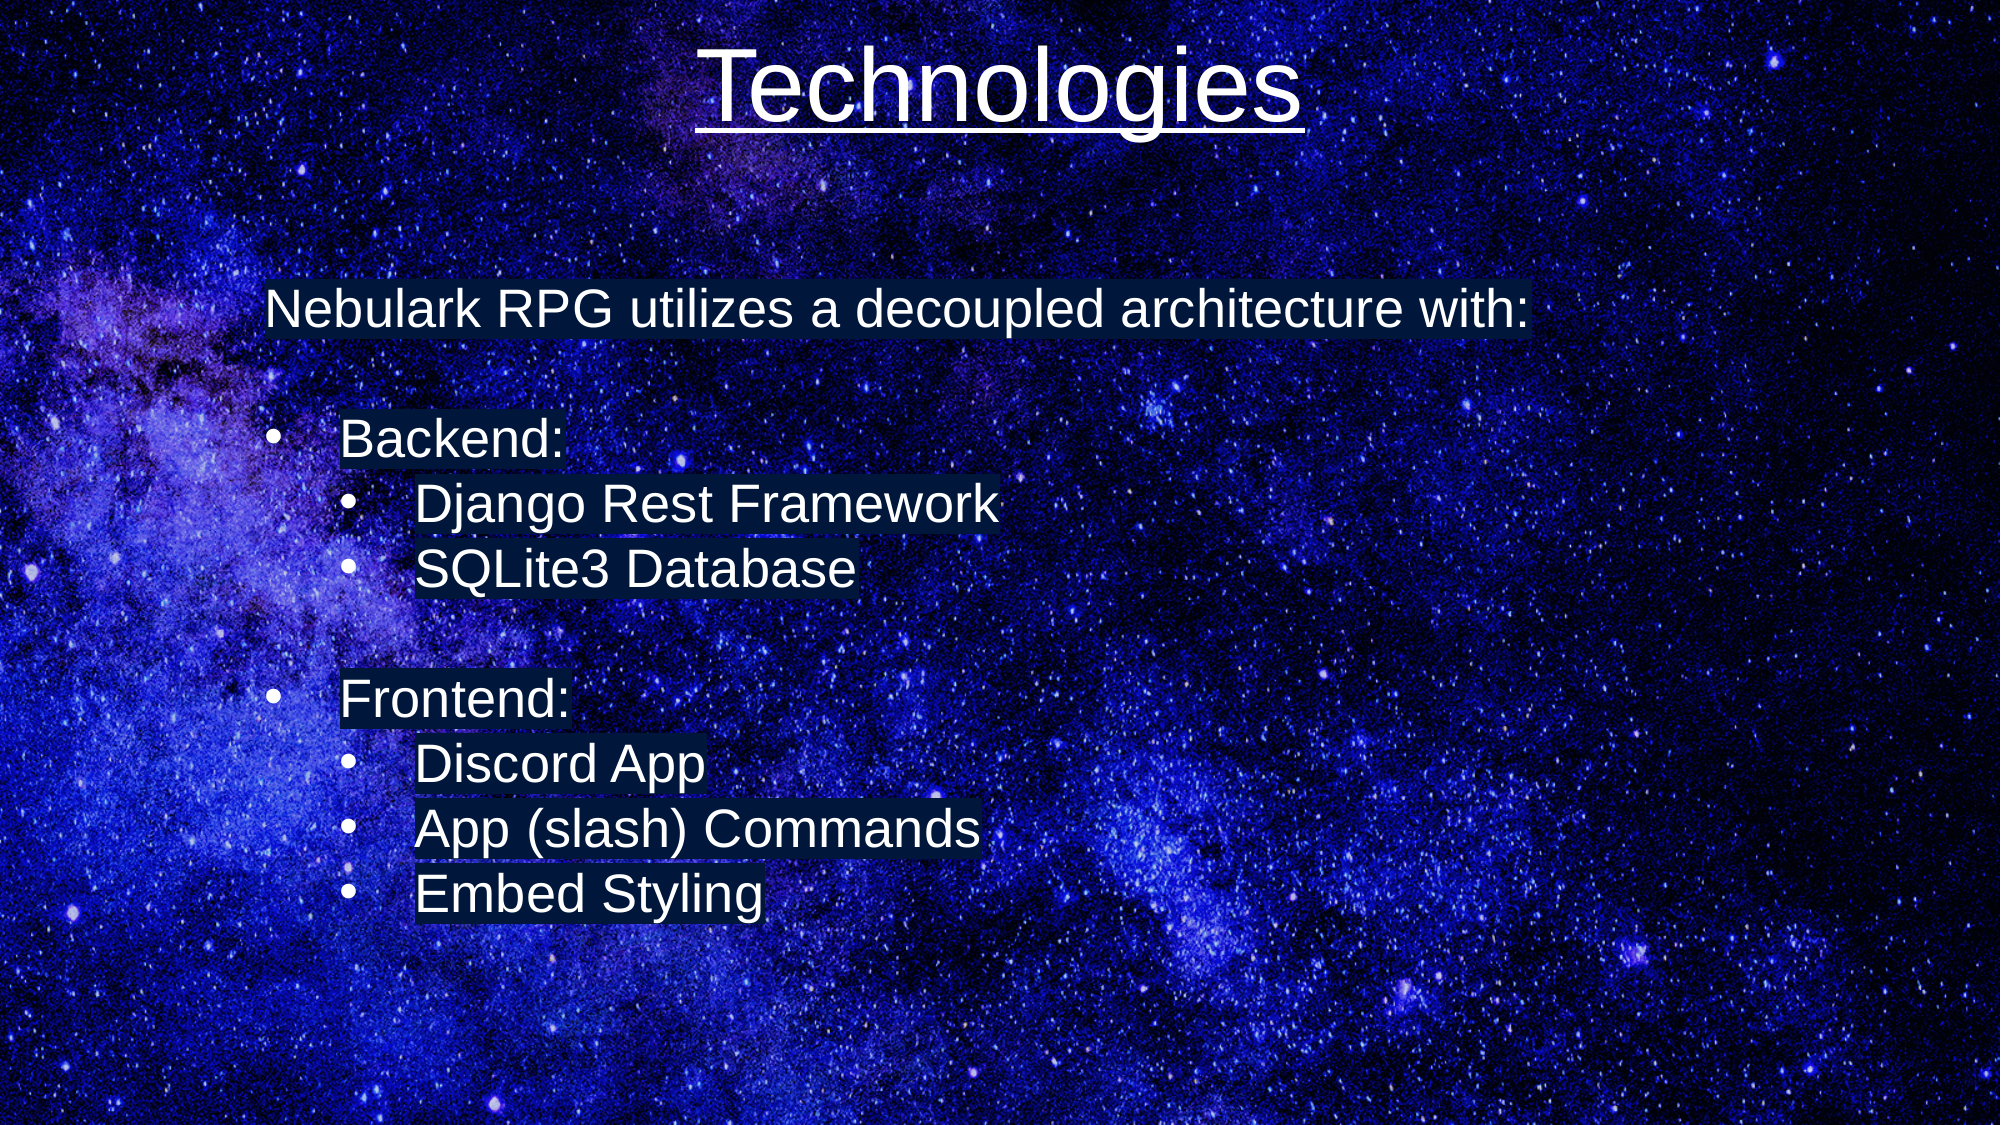

Technologies
Nebulark RPG utilizes a decoupled architecture with:

Backend:
Django Rest Framework
SQLite3 Database

Frontend:
Discord App
App (slash) Commands
Embed Styling